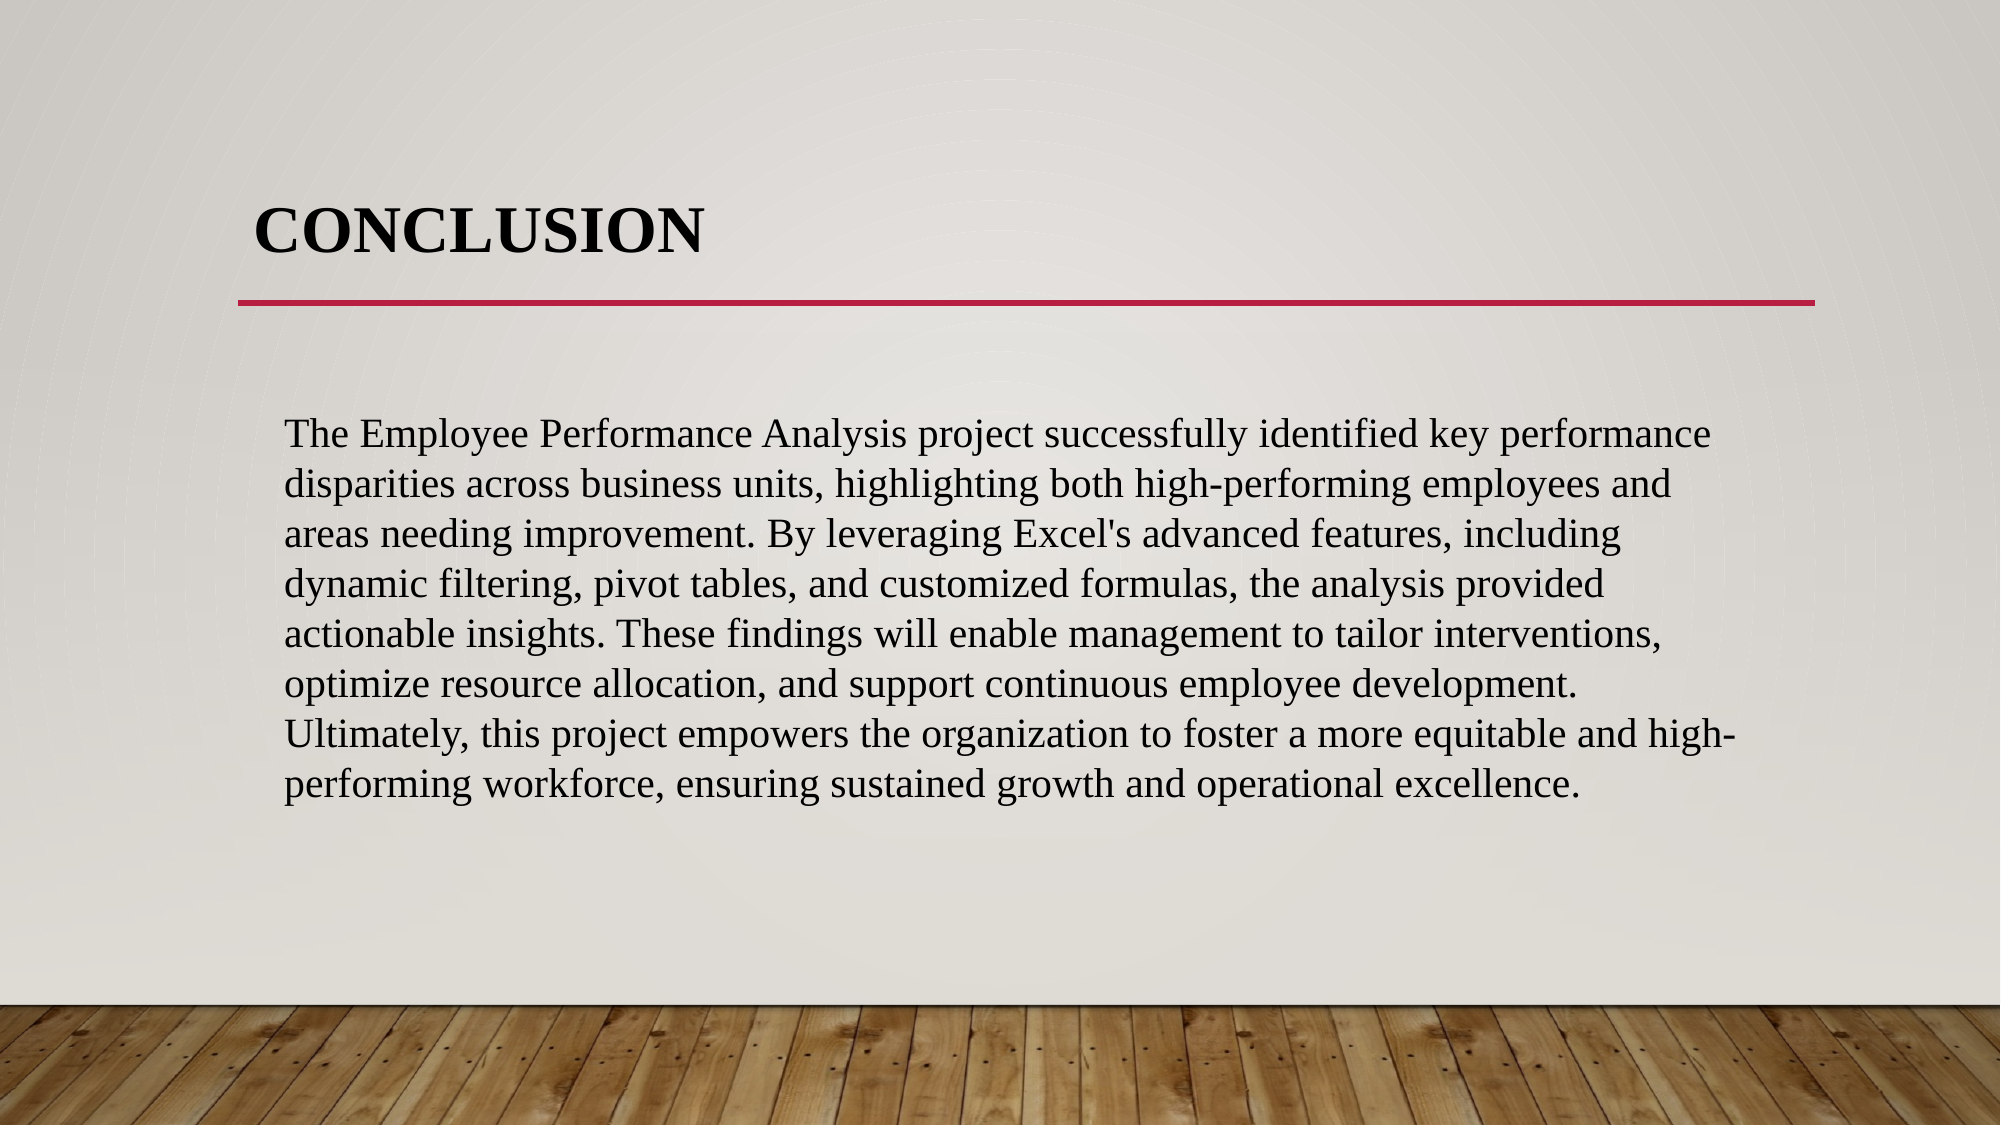

# conclusion
The Employee Performance Analysis project successfully identified key performance disparities across business units, highlighting both high-performing employees and areas needing improvement. By leveraging Excel's advanced features, including dynamic filtering, pivot tables, and customized formulas, the analysis provided actionable insights. These findings will enable management to tailor interventions, optimize resource allocation, and support continuous employee development. Ultimately, this project empowers the organization to foster a more equitable and high-performing workforce, ensuring sustained growth and operational excellence.